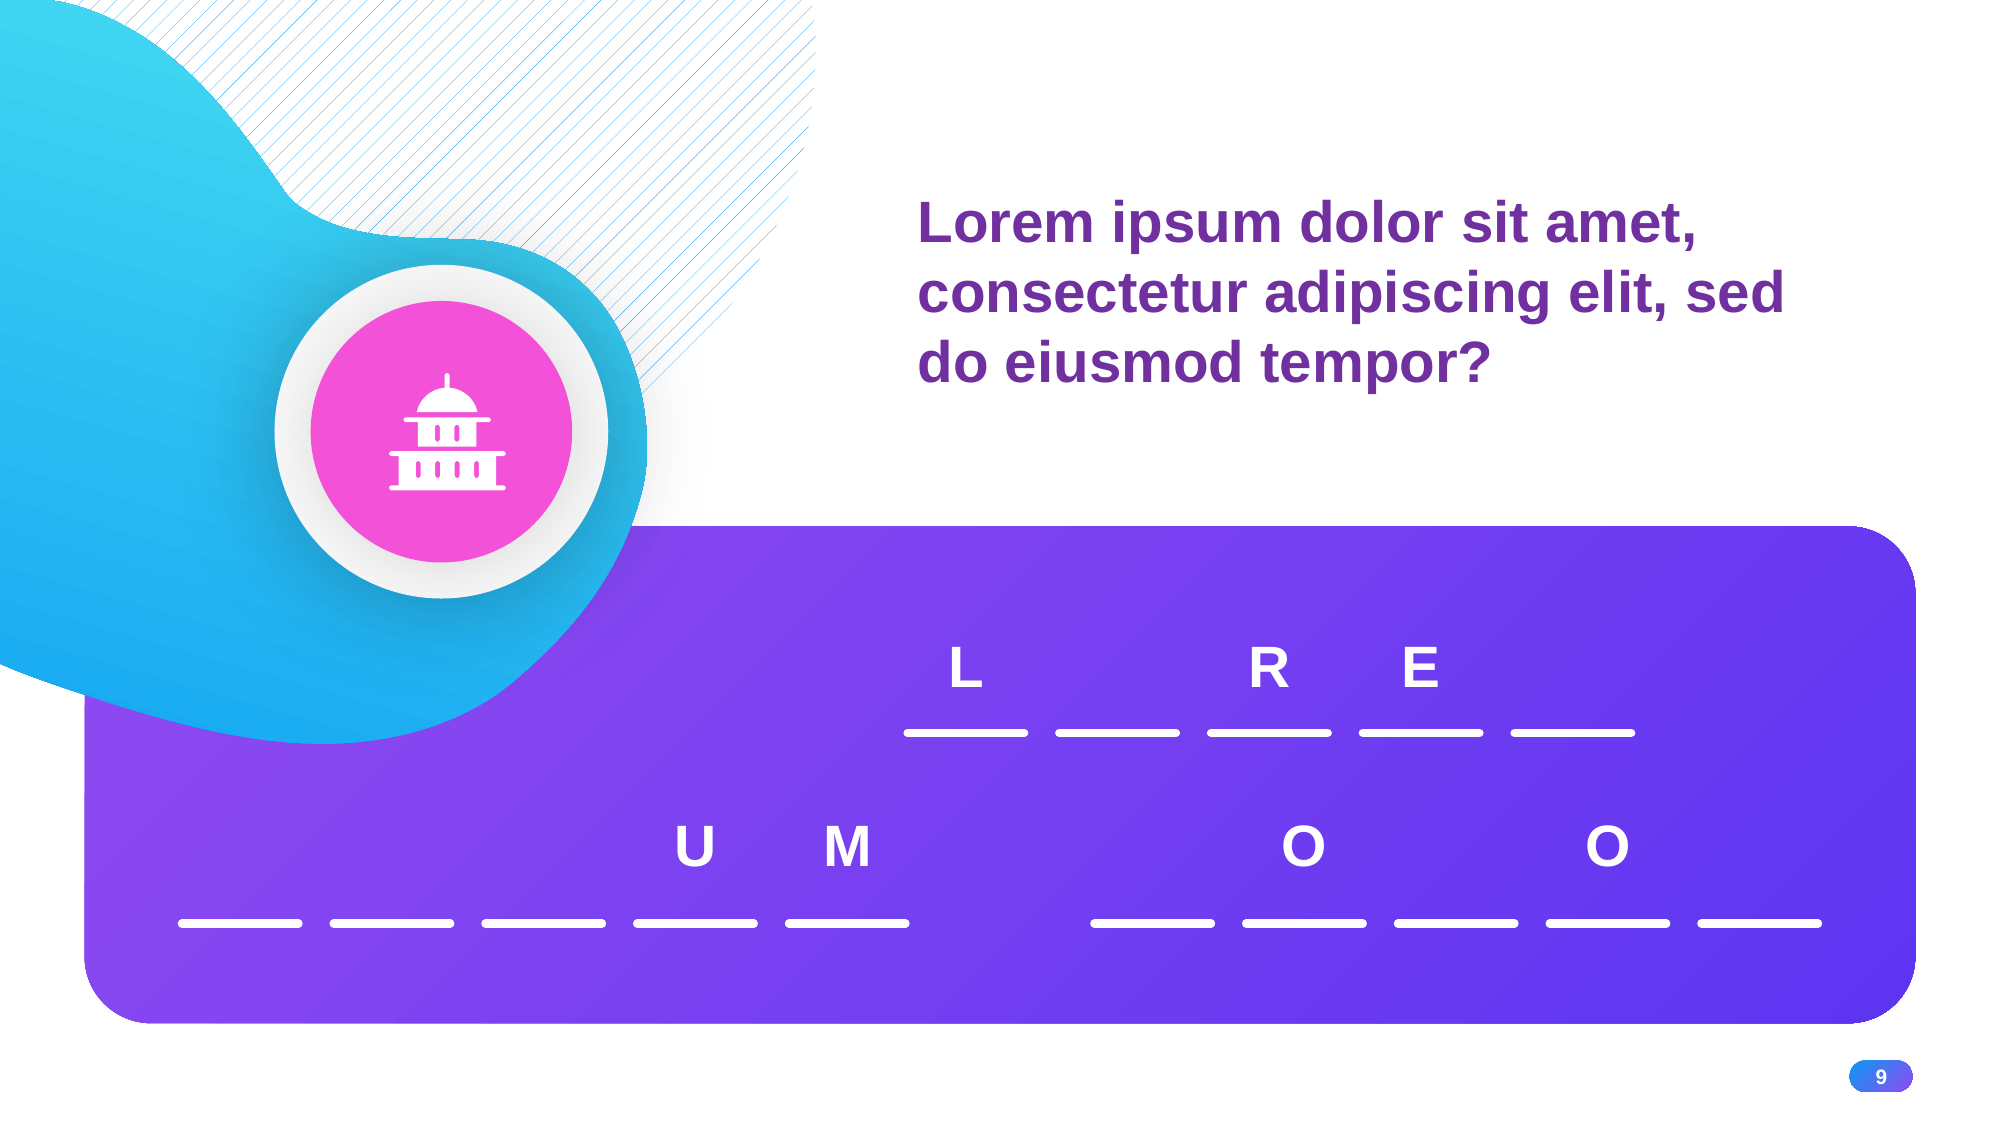

Lorem ipsum dolor sit amet, consectetur adipiscing elit, sed do eiusmod tempor?

L
E
R
U
M
O
O